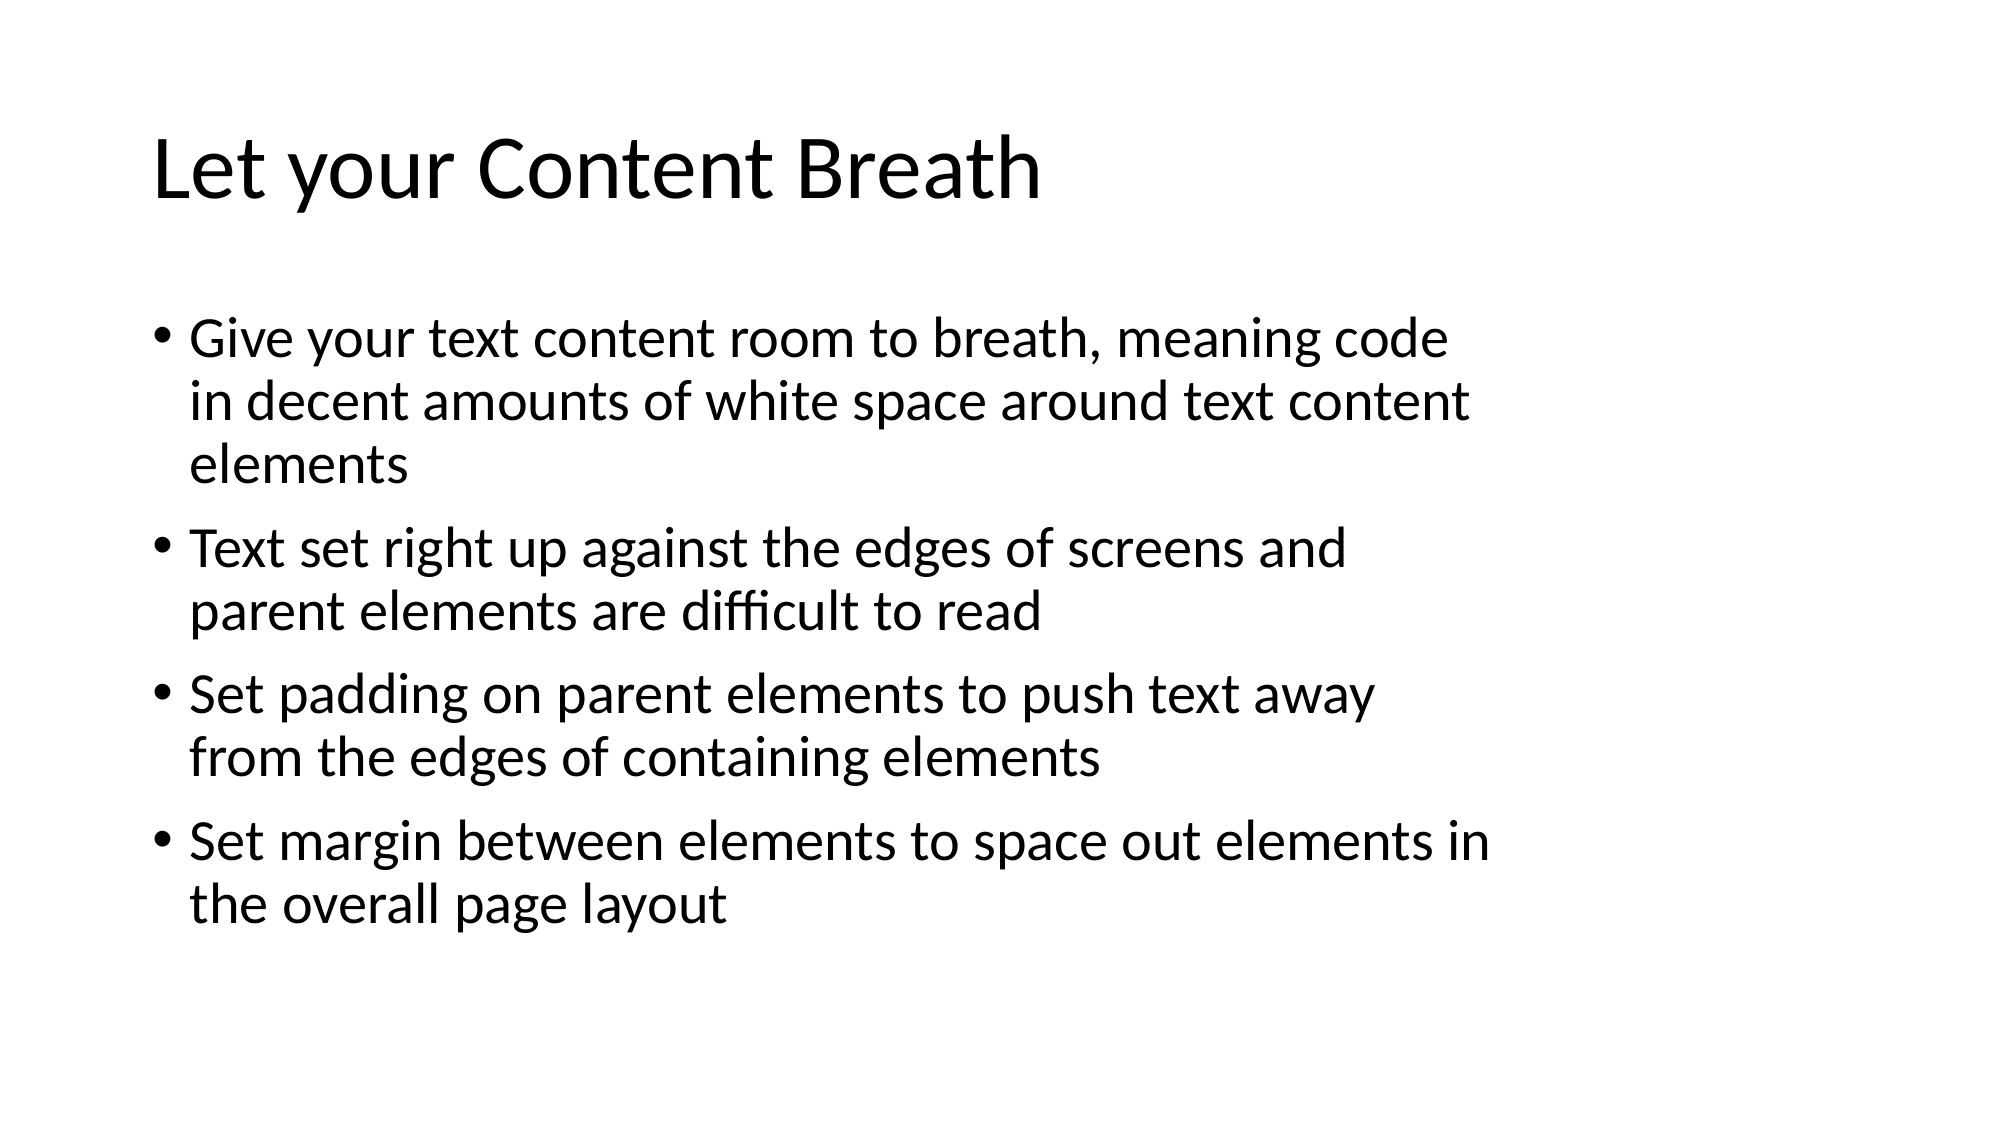

# Let your Content Breath
Give your text content room to breath, meaning code in decent amounts of white space around text content elements
Text set right up against the edges of screens and parent elements are difficult to read
Set padding on parent elements to push text away from the edges of containing elements
Set margin between elements to space out elements in the overall page layout